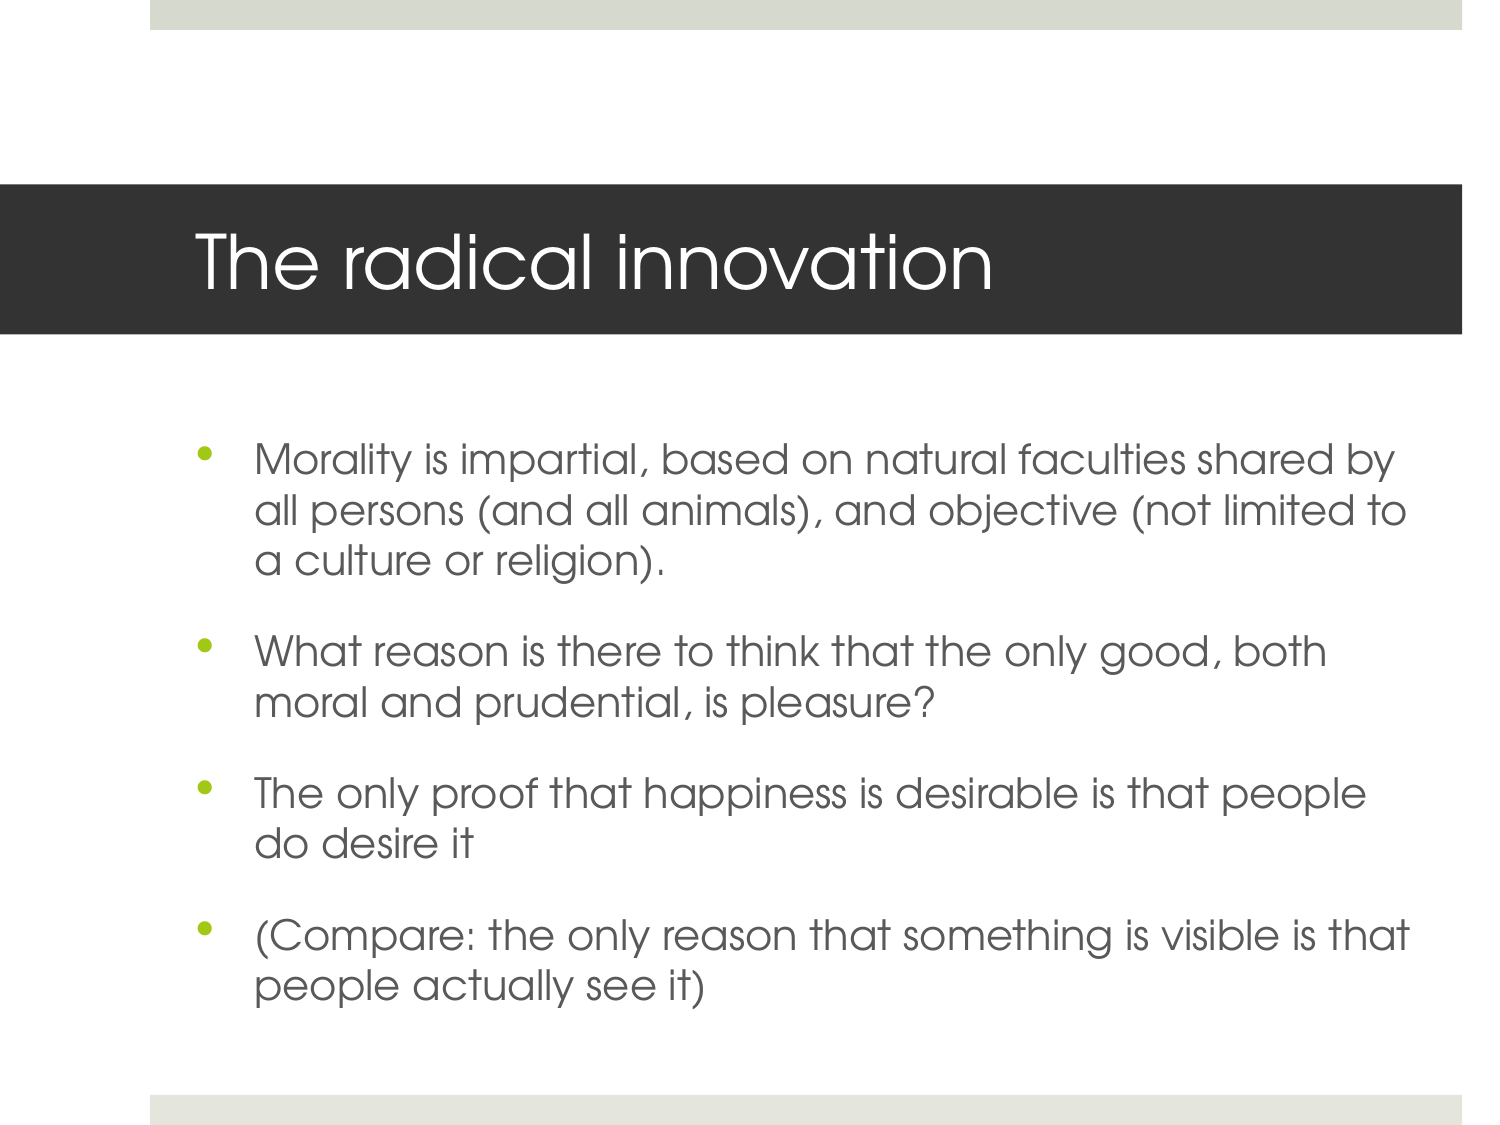

# The radical innovation
Morality is impartial, based on natural faculties shared by all persons (and all animals), and objective (not limited to a culture or religion).
What reason is there to think that the only good, both moral and prudential, is pleasure?
The only proof that happiness is desirable is that people do desire it
(Compare: the only reason that something is visible is that people actually see it)